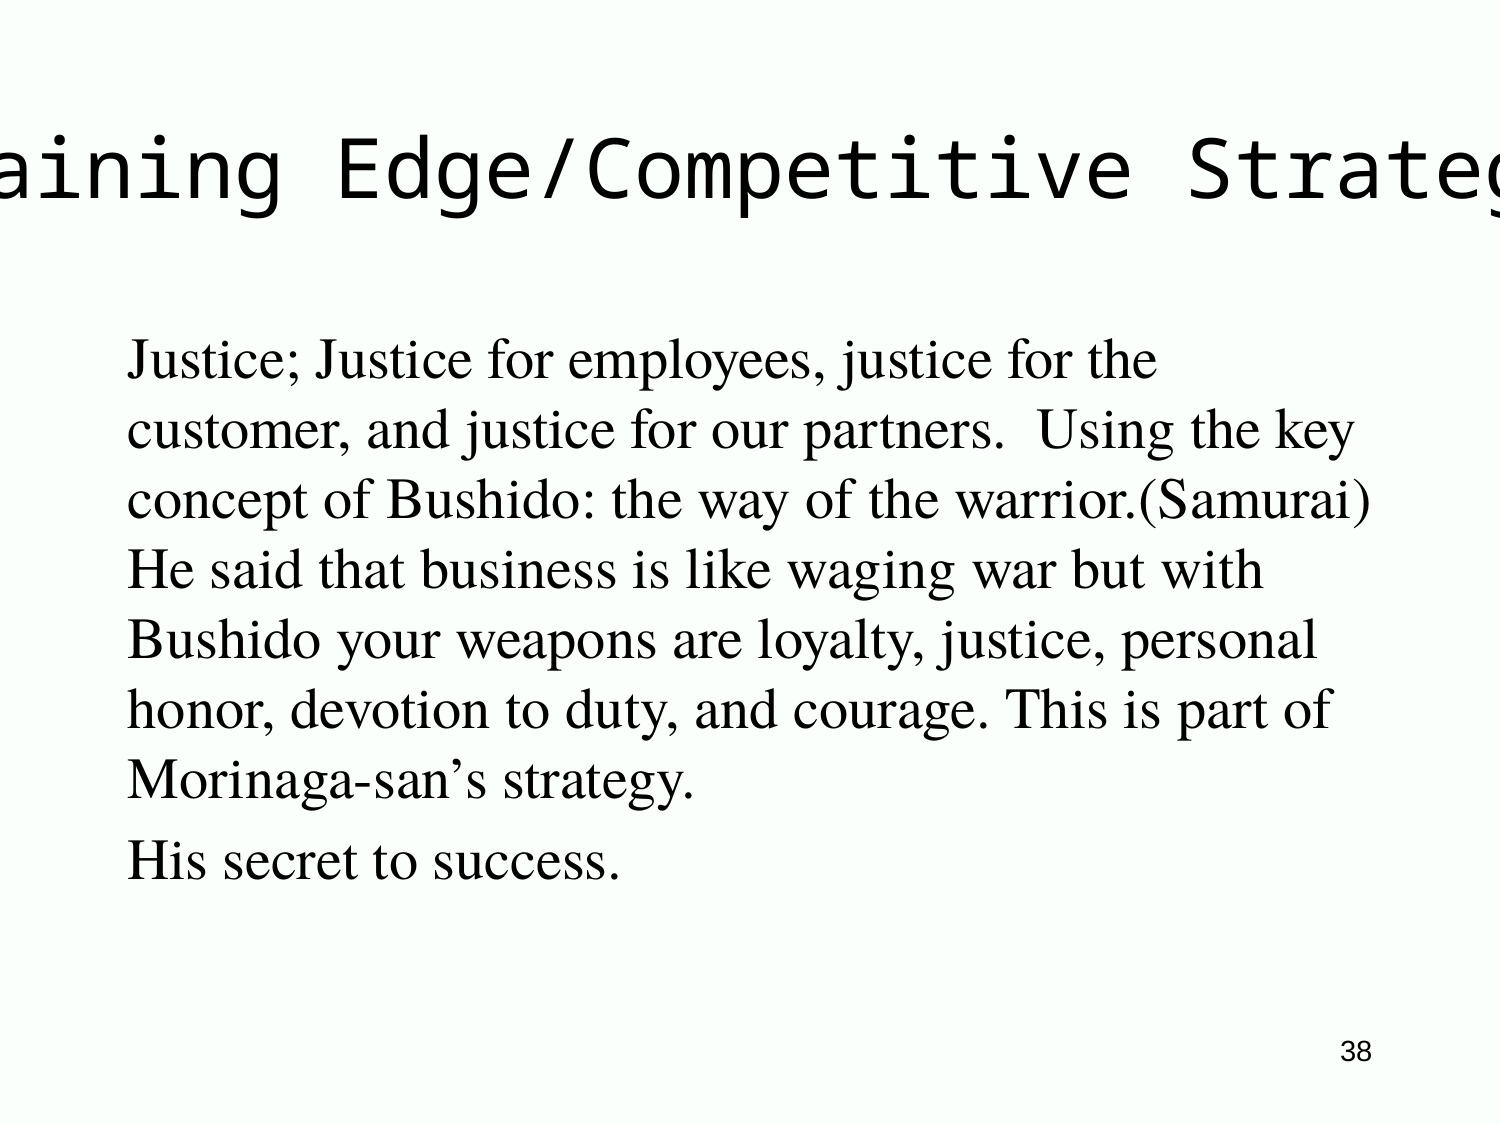

#
Gaining Edge/Competitive Strategy
Justice; Justice for employees, justice for the customer, and justice for our partners.  Using the key concept of Bushido: the way of the warrior.(Samurai) He said that business is like waging war but with Bushido your weapons are loyalty, justice, personal honor, devotion to duty, and courage. This is part of Morinaga-san’s strategy.
His secret to success.

38